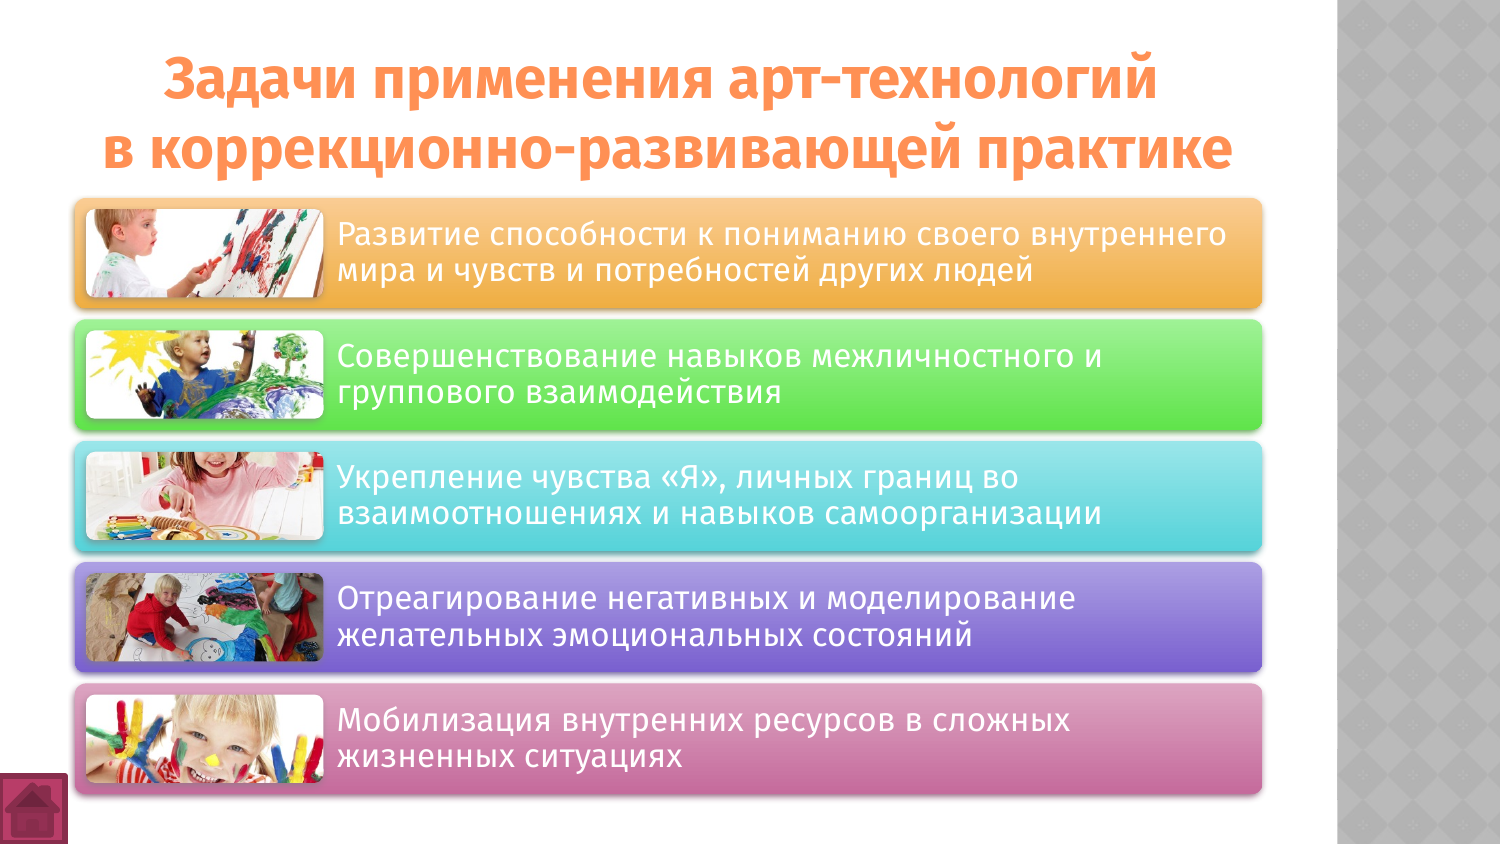

# Задачи применения арт-технологий в коррекционно-развивающей практике
Развитие способности к пониманию своего внутреннего мира и чувств и потребностей других людей
Совершенствование навыков межличностного и группового взаимодействия
Укрепление чувства «Я», личных границ во взаимоотношениях и навыков самоорганизации
Отреагирование негативных и моделирование желательных эмоциональных состояний
Мобилизация внутренних ресурсов в сложных жизненных ситуациях